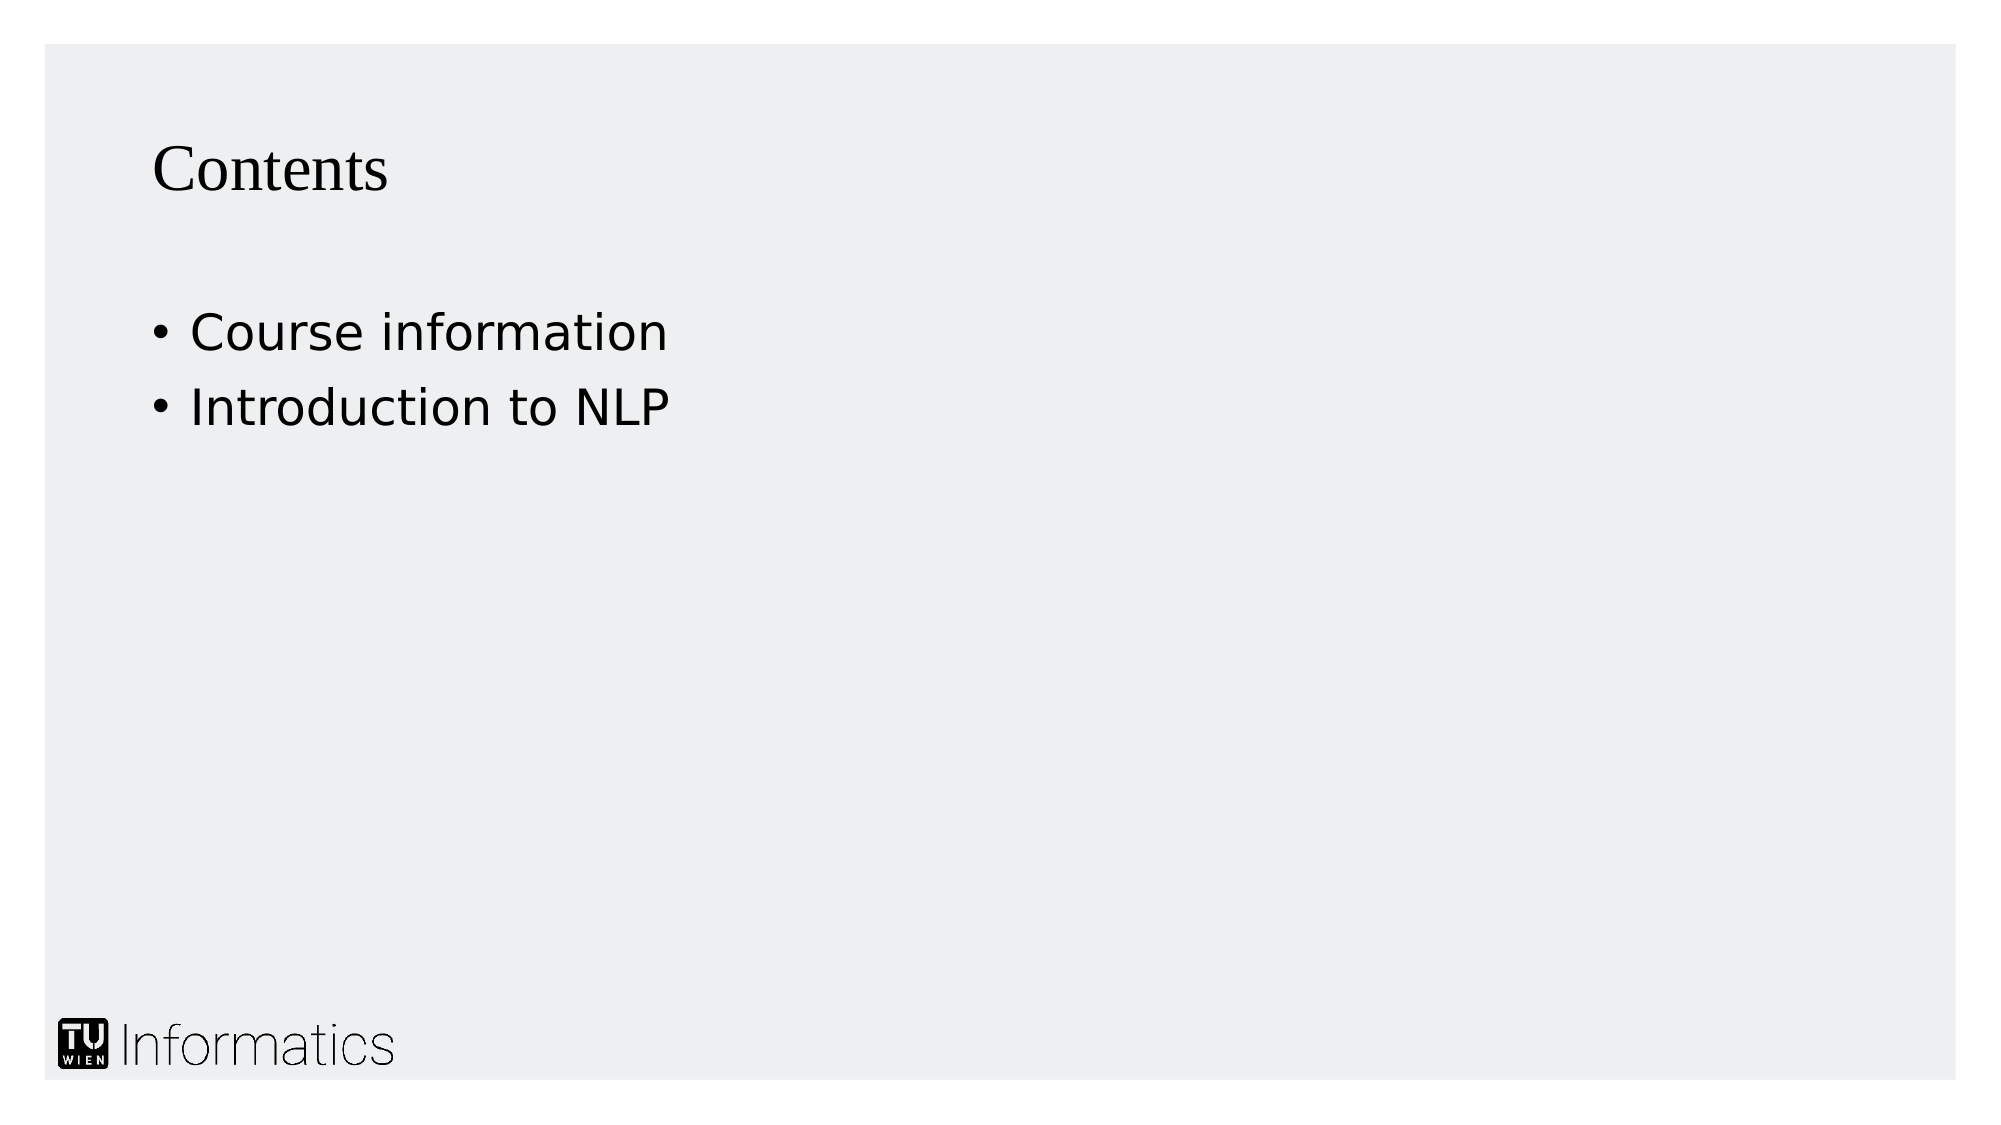

# Contents
Course information
Introduction to NLP